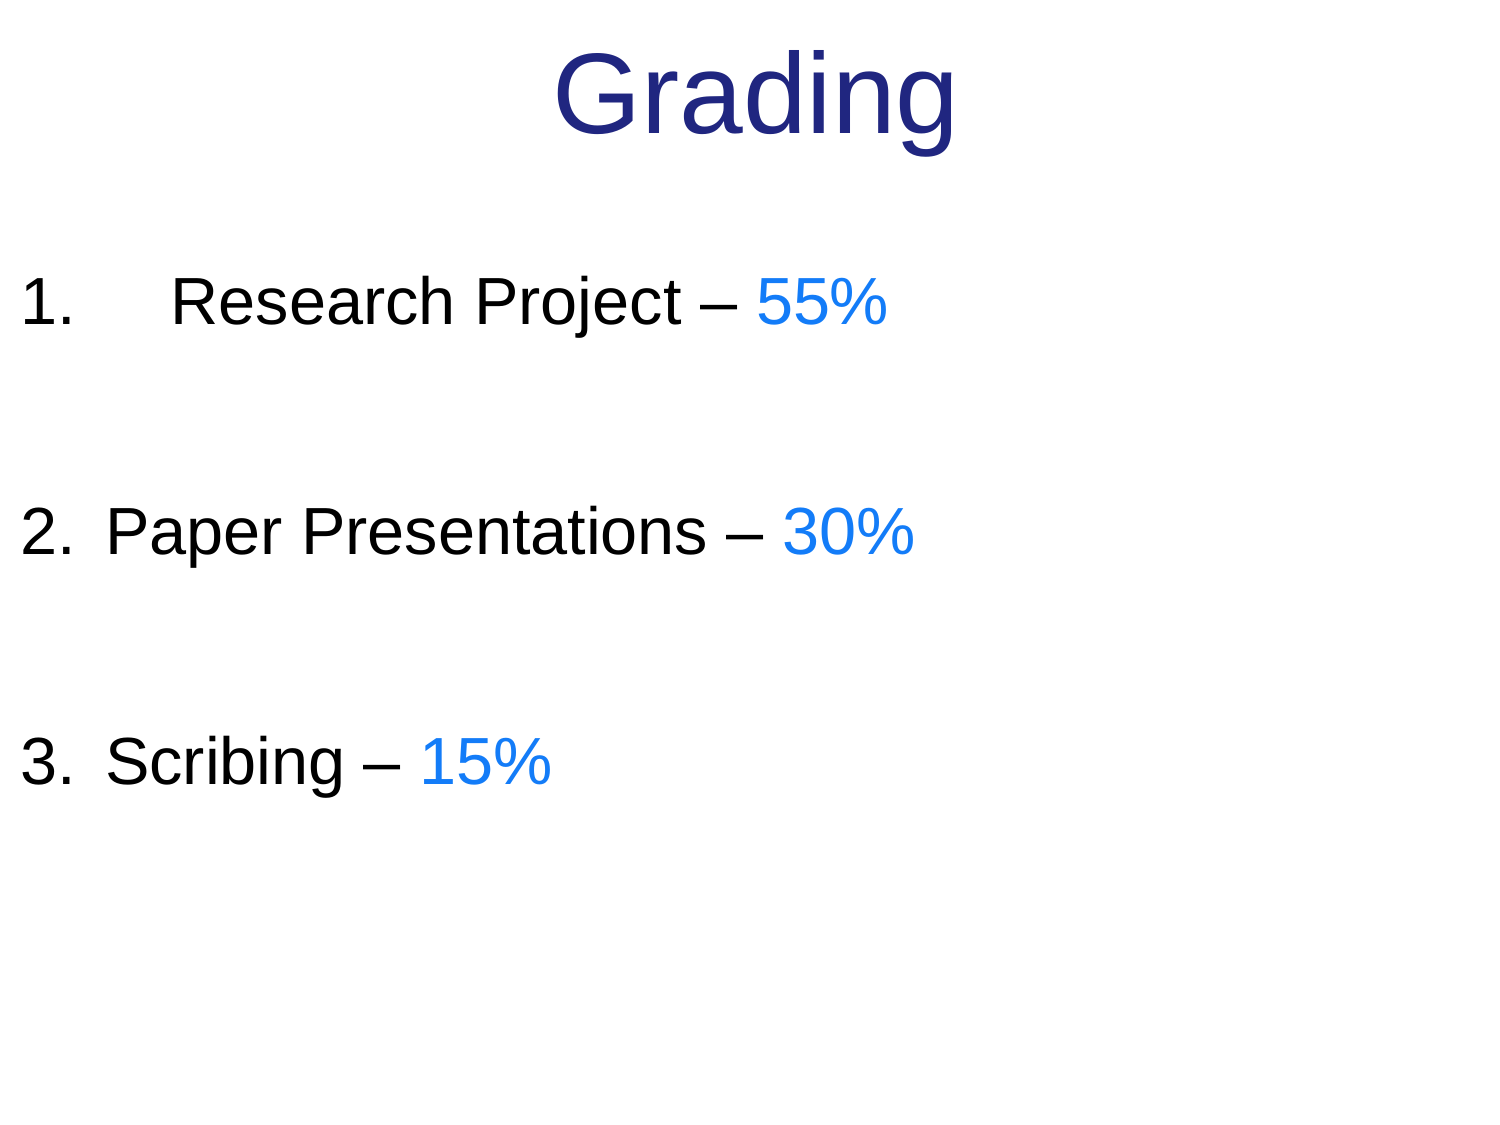

# Grading

1.	Research Project – 55%

Paper Presentations – 30%

Scribing – 15%